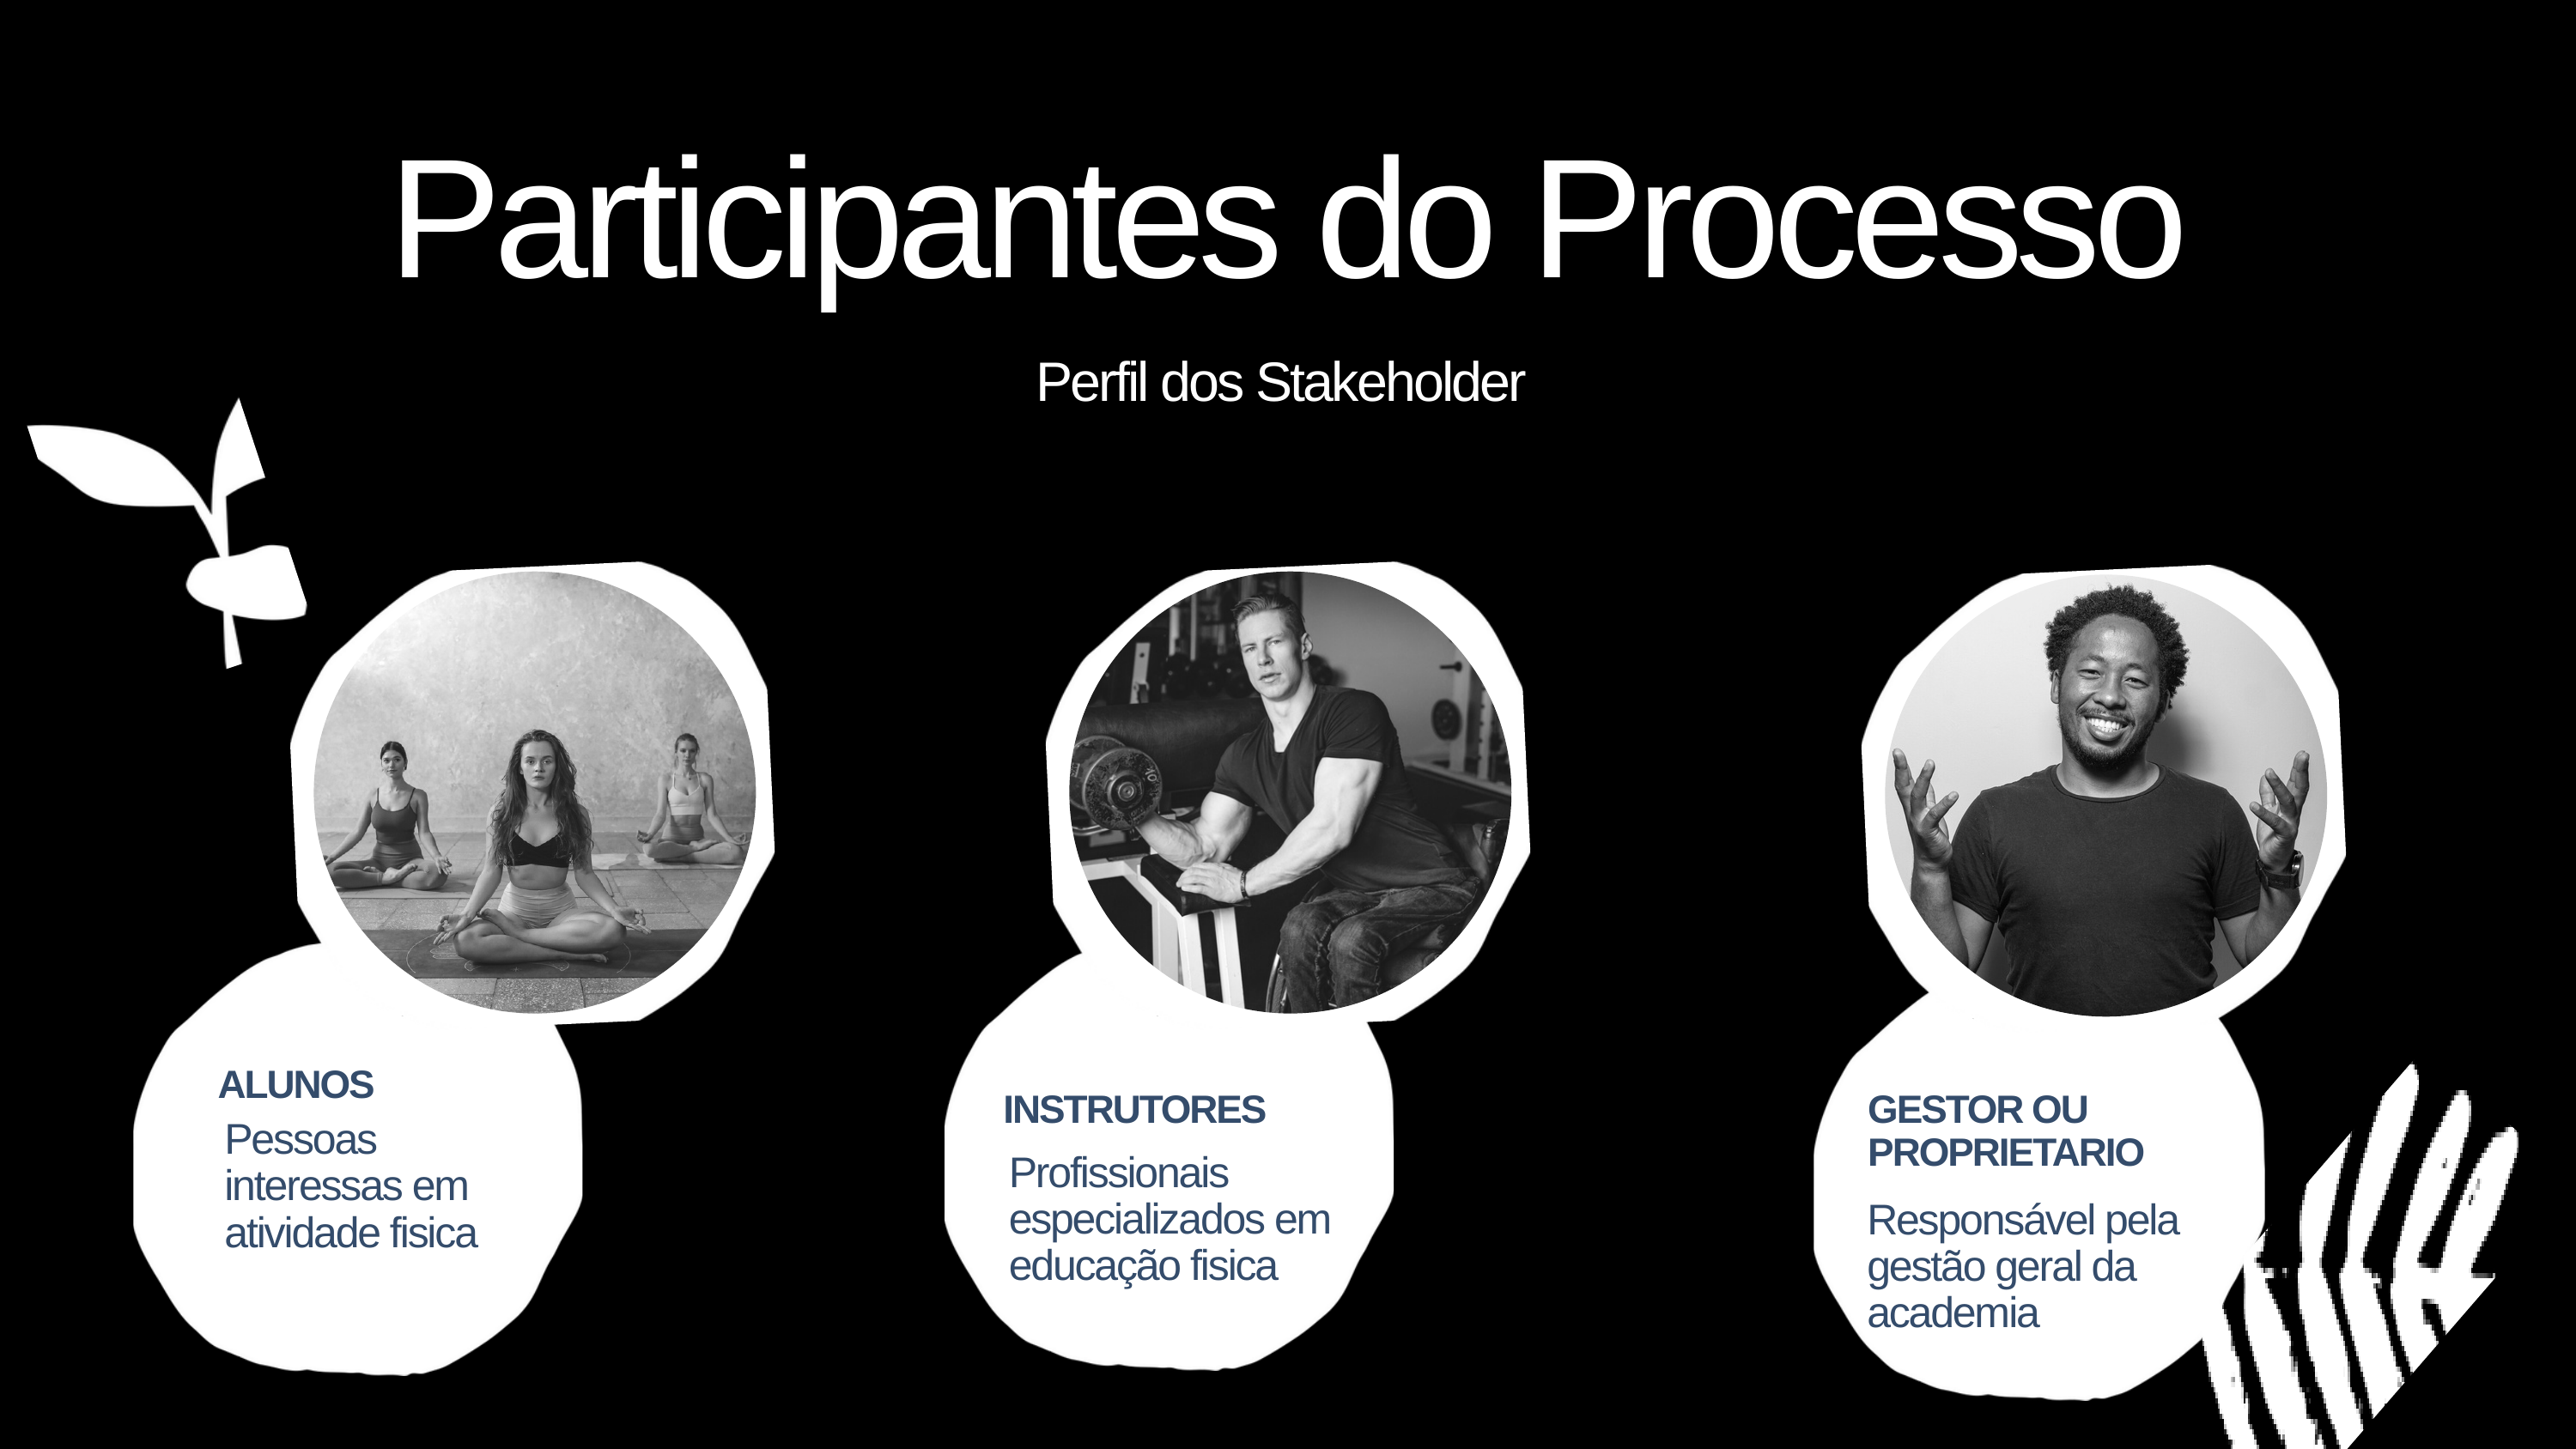

Participantes do Processo

Perfil dos Stakeholder

ALUNOS
INSTRUTORES
GESTOR OU PROPRIETARIO

Pessoas interessas em atividade fisica
Profissionais especializados em educação fisica

Responsável pela gestão geral da academia